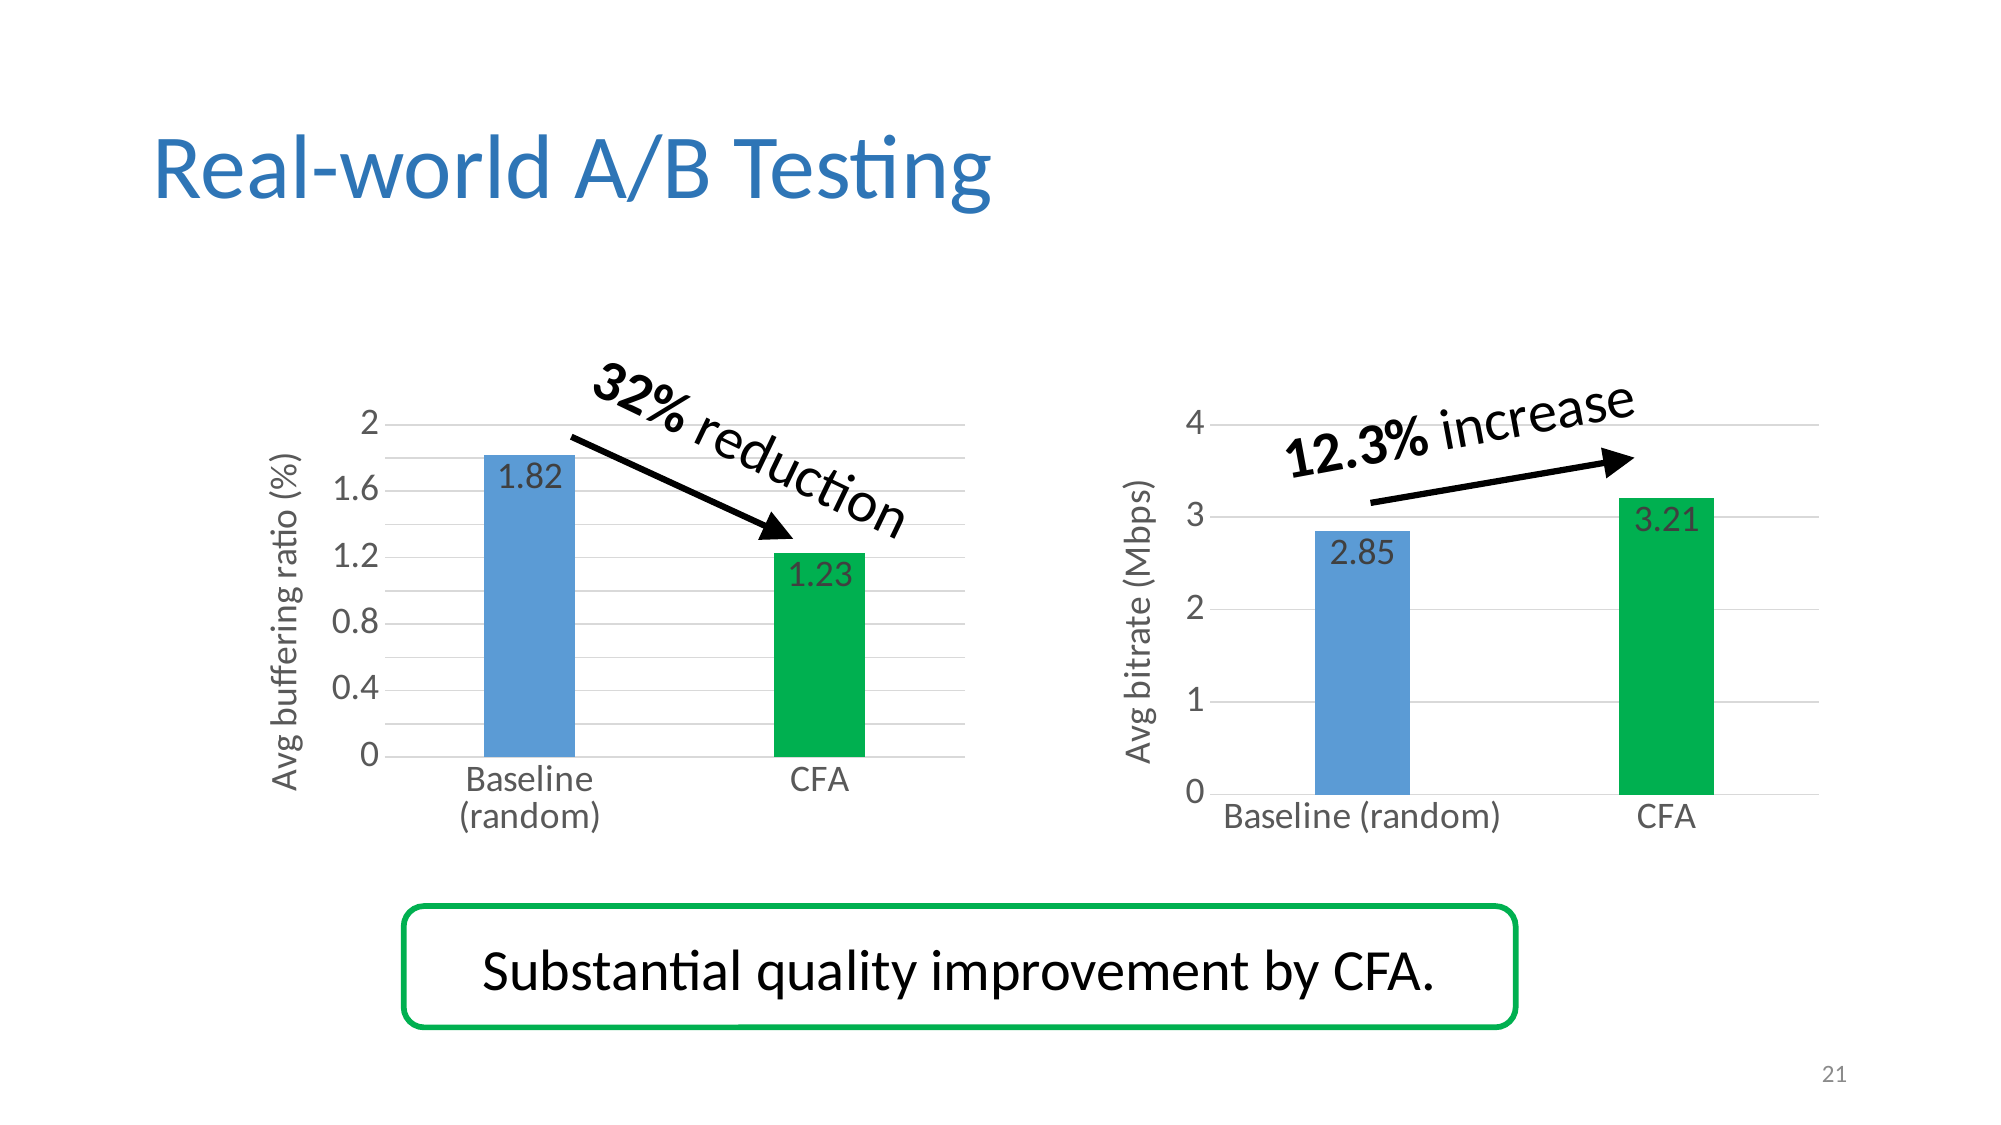

# Real-world A/B Testing
12.3% increase

### Chart

| Category |  |
|---|---|
| Baseline (random) | 1.82 |
| CFA | 1.23 |

### Chart

| Category | Avgerate bitrate |
|---|---|
| Baseline (random) | 2.85 |
| CFA | 3.21 |
32% reduction
Substantial quality improvement by CFA.
21